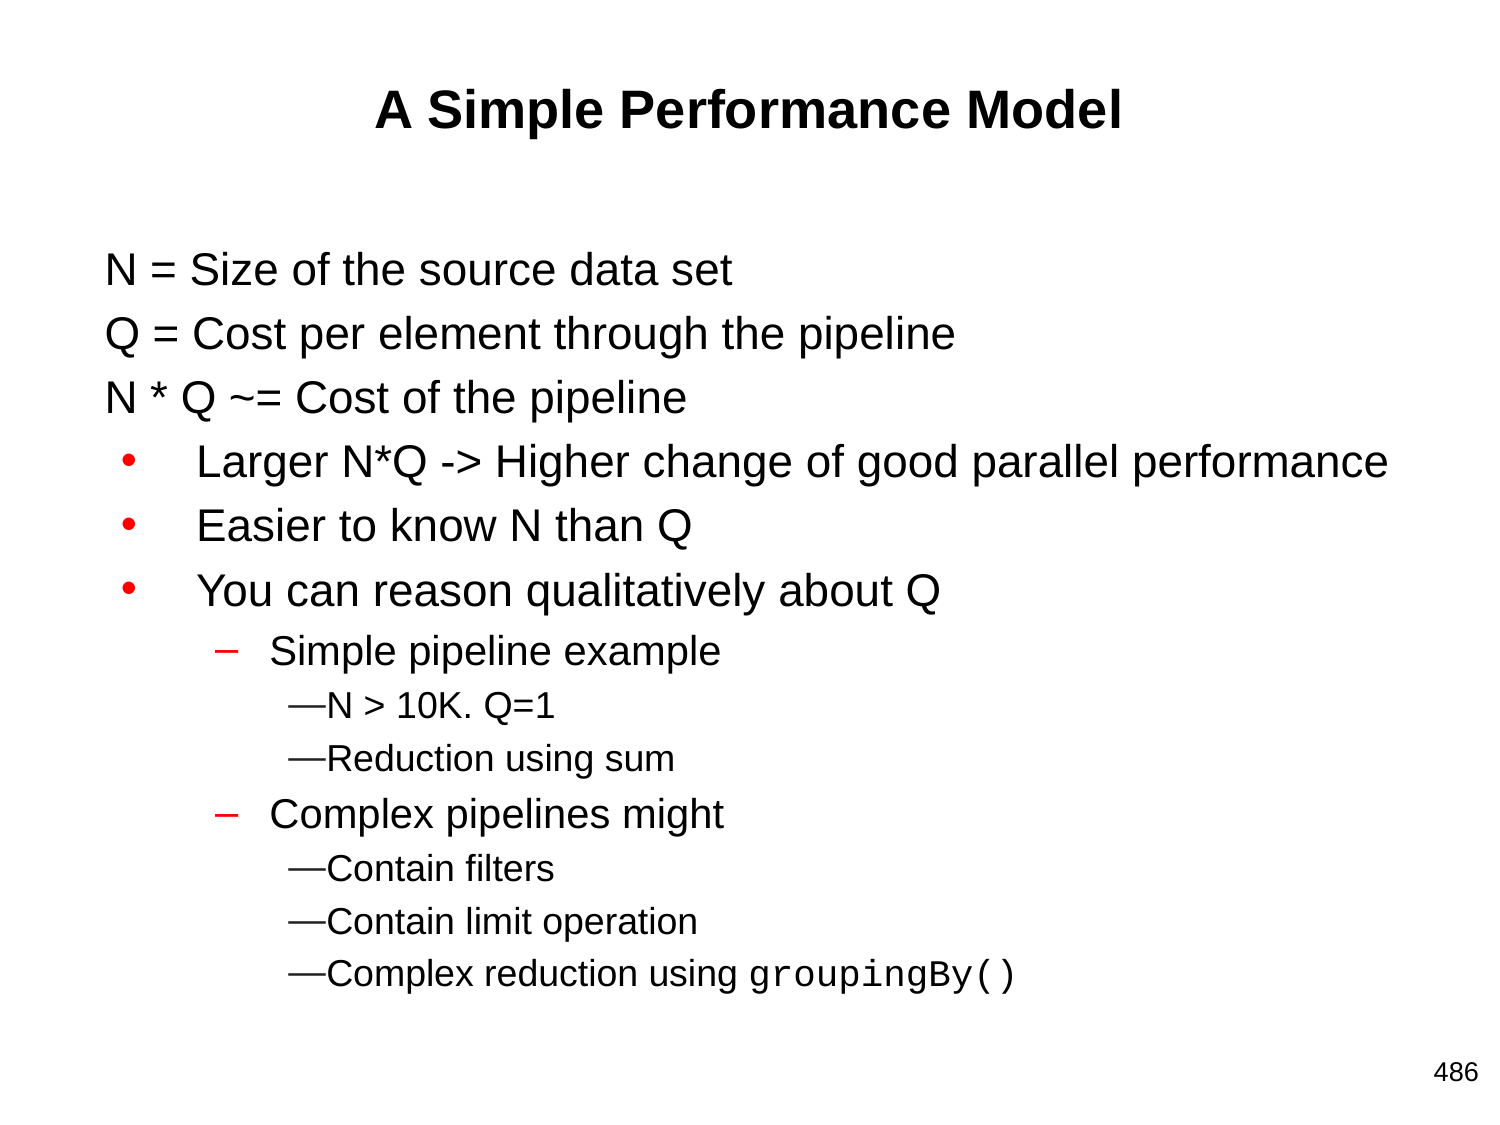

# A Simple Performance Model
N = Size of the source data set
Q = Cost per element through the pipeline
N * Q ~= Cost of the pipeline
Larger N*Q -> Higher change of good parallel performance
Easier to know N than Q
You can reason qualitatively about Q
Simple pipeline example
N > 10K. Q=1
Reduction using sum
Complex pipelines might
Contain filters
Contain limit operation
Complex reduction using groupingBy()
486